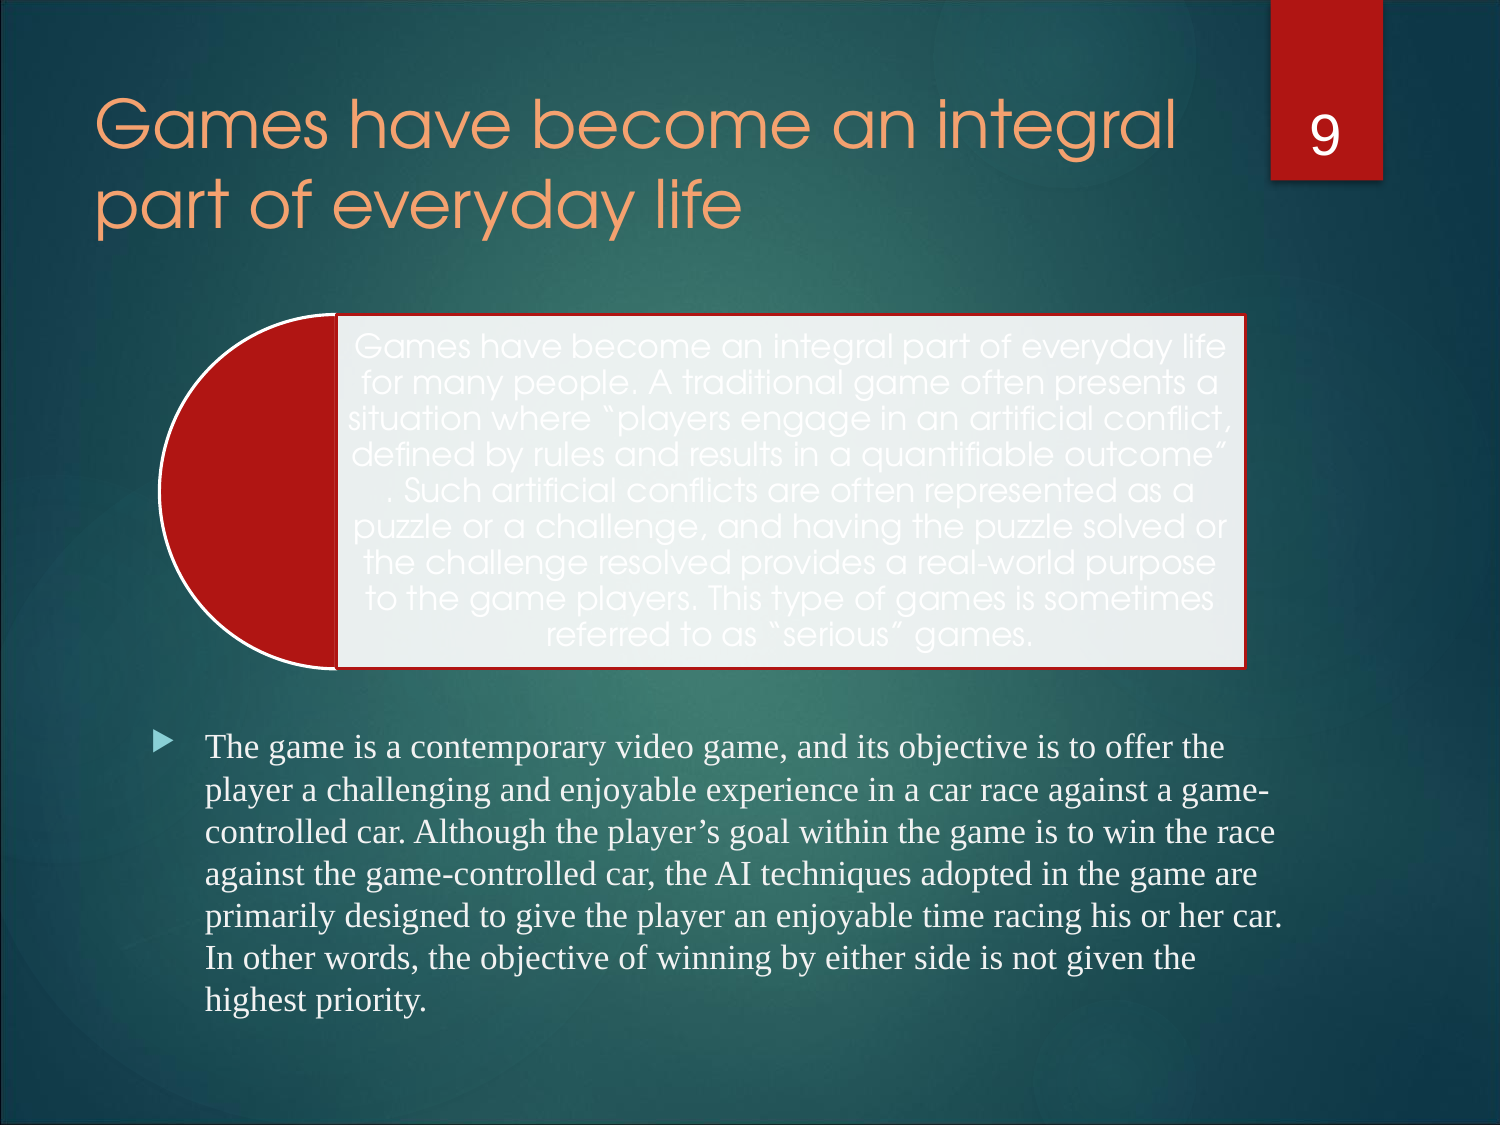

9
# Games have become an integral part of everyday life
Games have become an integral part of everyday life for many people. A traditional game often presents a situation where “players engage in an artificial conflict, defined by rules and results in a quantifiable outcome” . Such artificial conflicts are often represented as a puzzle or a challenge, and having the puzzle solved or the challenge resolved provides a real-world purpose to the game players. This type of games is sometimes referred to as “serious” games.
The game is a contemporary video game, and its objective is to offer the player a challenging and enjoyable experience in a car race against a game-controlled car. Although the player’s goal within the game is to win the race against the game-controlled car, the AI techniques adopted in the game are primarily designed to give the player an enjoyable time racing his or her car. In other words, the objective of winning by either side is not given the highest priority.